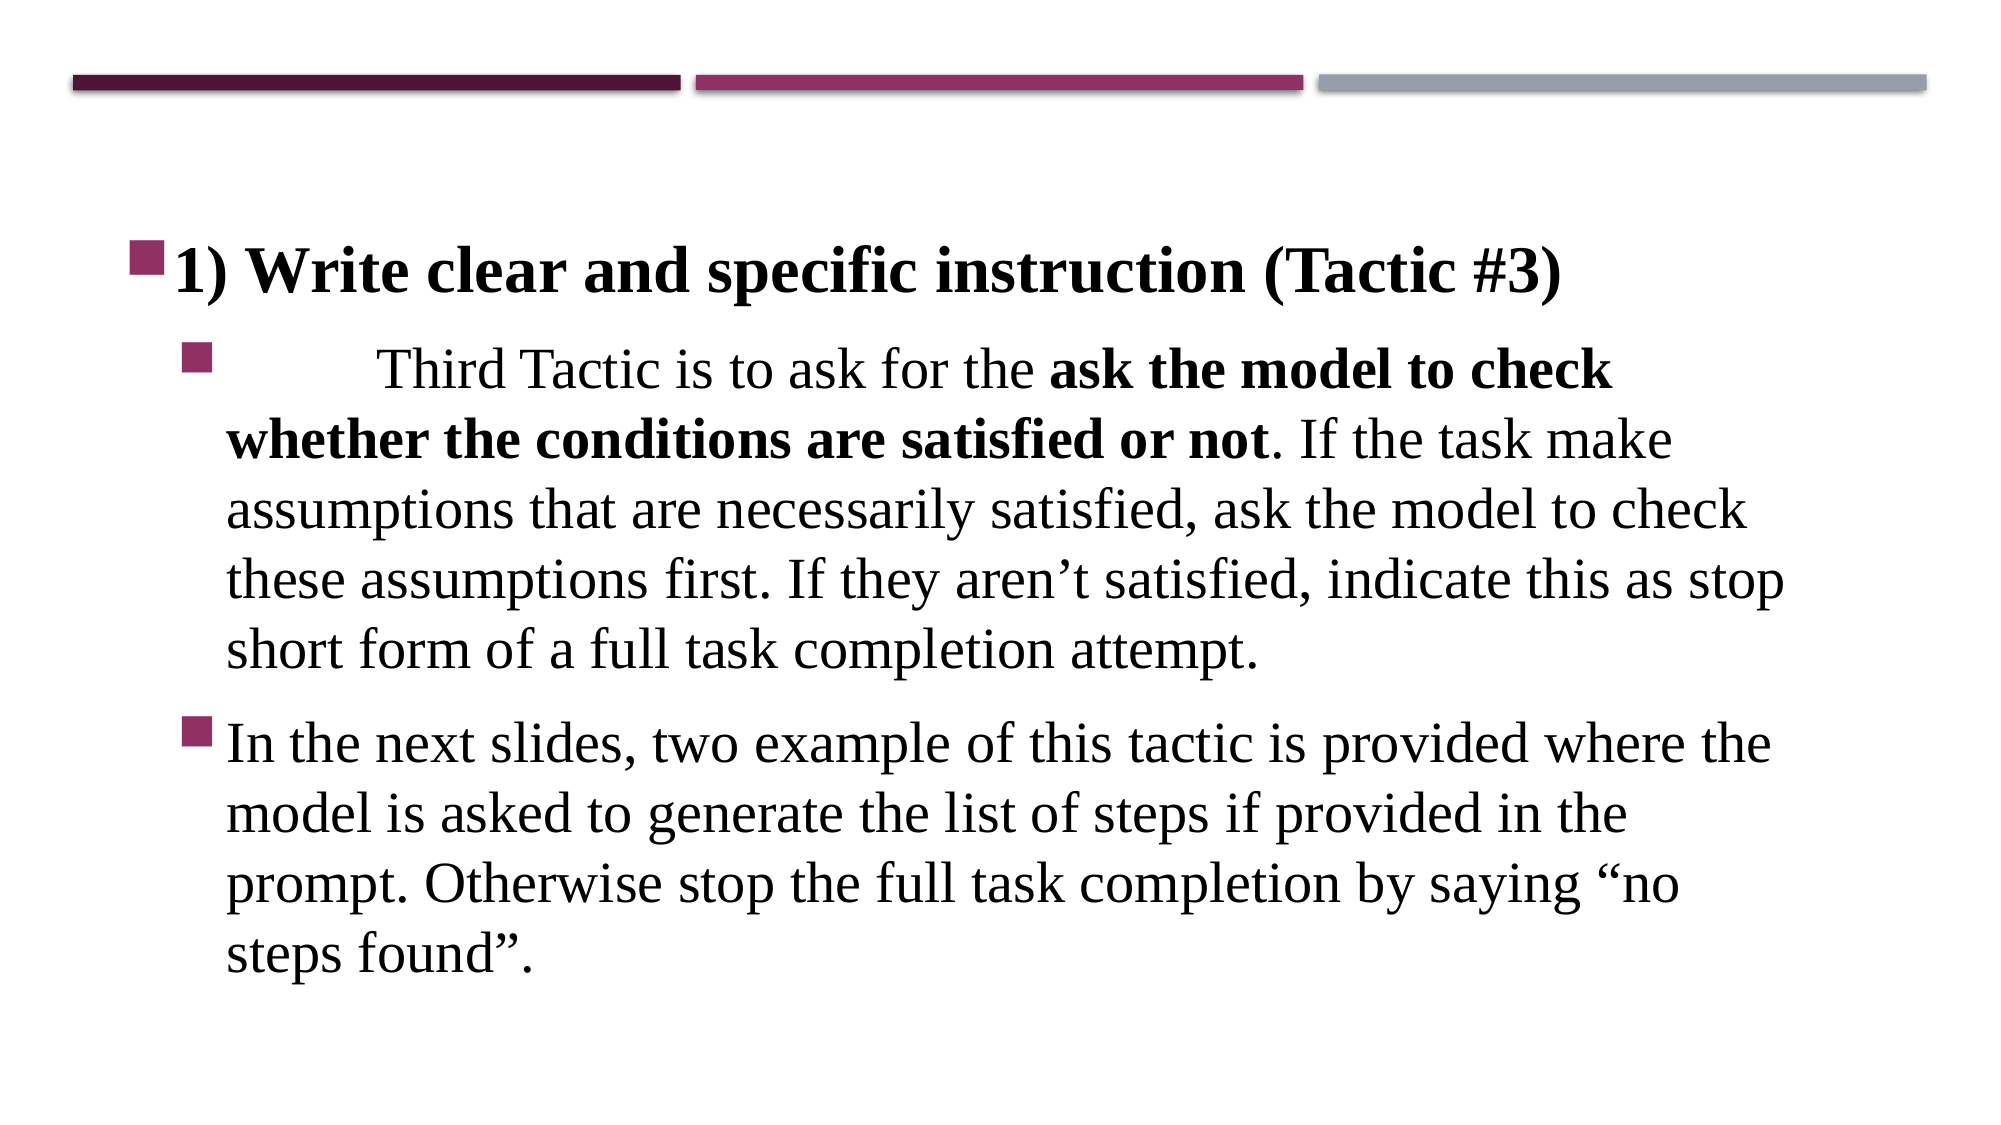

1) Write clear and specific instruction (Tactic #3)
 	Third Tactic is to ask for the ask the model to check whether the conditions are satisfied or not. If the task make assumptions that are necessarily satisfied, ask the model to check these assumptions first. If they aren’t satisfied, indicate this as stop short form of a full task completion attempt.
In the next slides, two example of this tactic is provided where the model is asked to generate the list of steps if provided in the prompt. Otherwise stop the full task completion by saying “no steps found”.